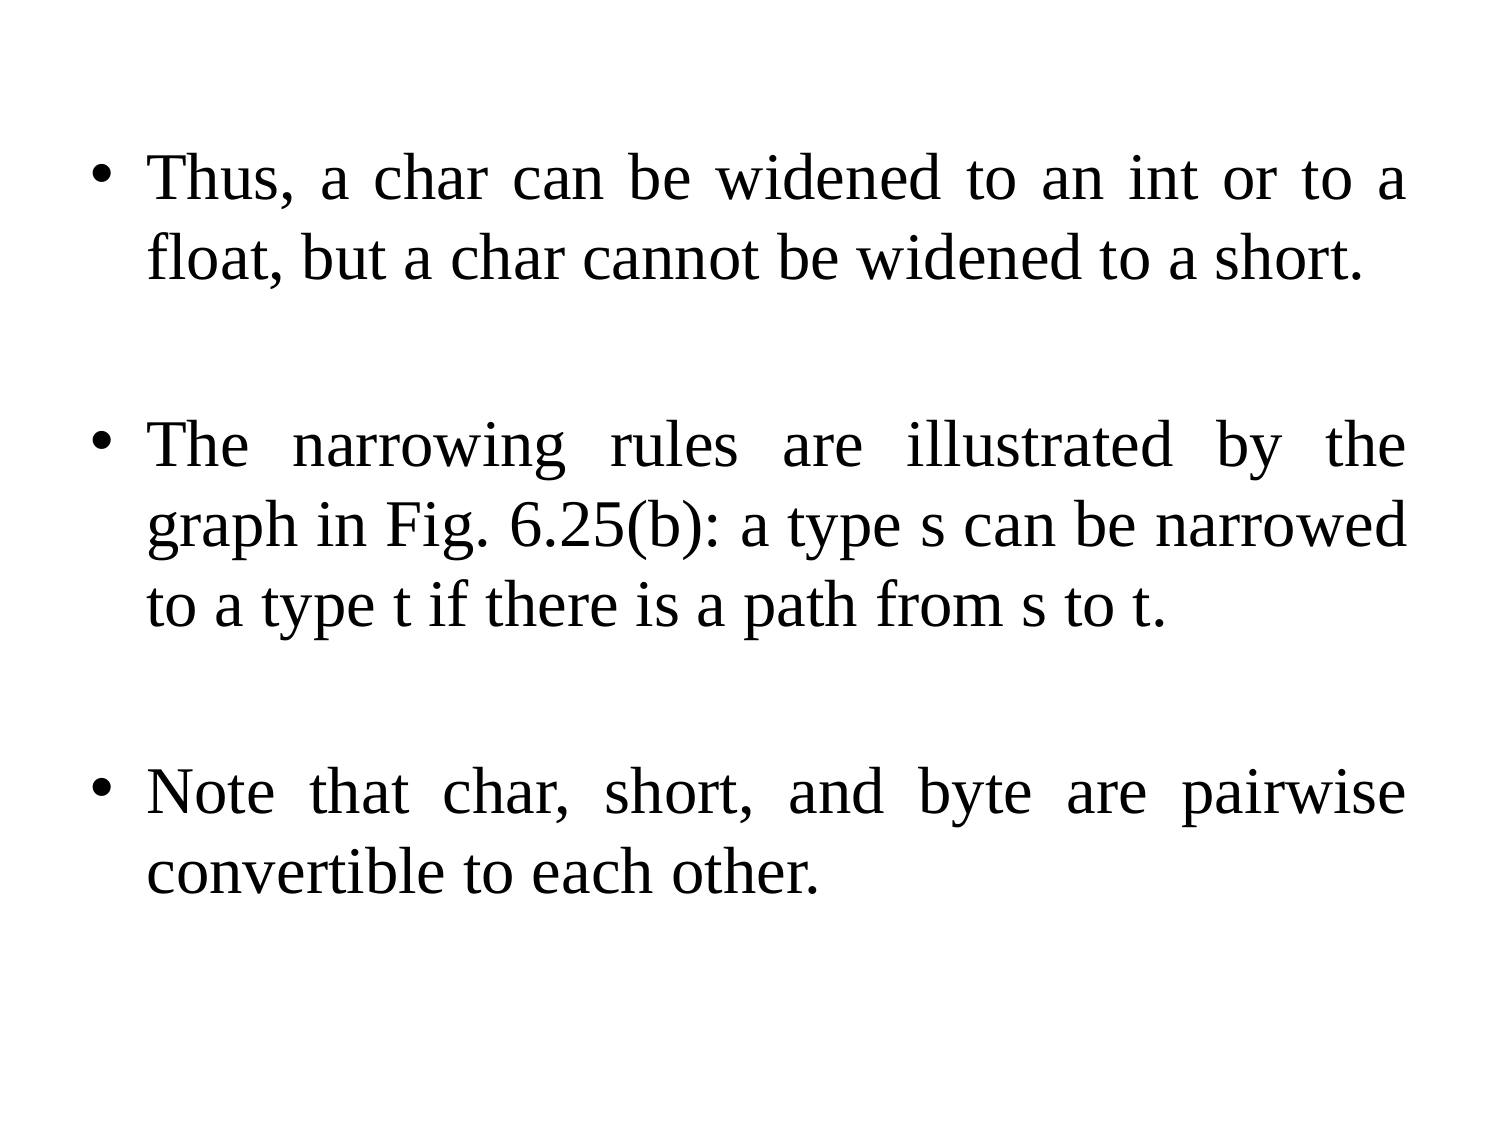

Thus, a char can be widened to an int or to a float, but a char cannot be widened to a short.

The narrowing rules are illustrated by the graph in Fig. 6.25(b): a type s can be narrowed to a type t if there is a path from s to t.

Note that char, short, and byte are pairwise convertible to each other.